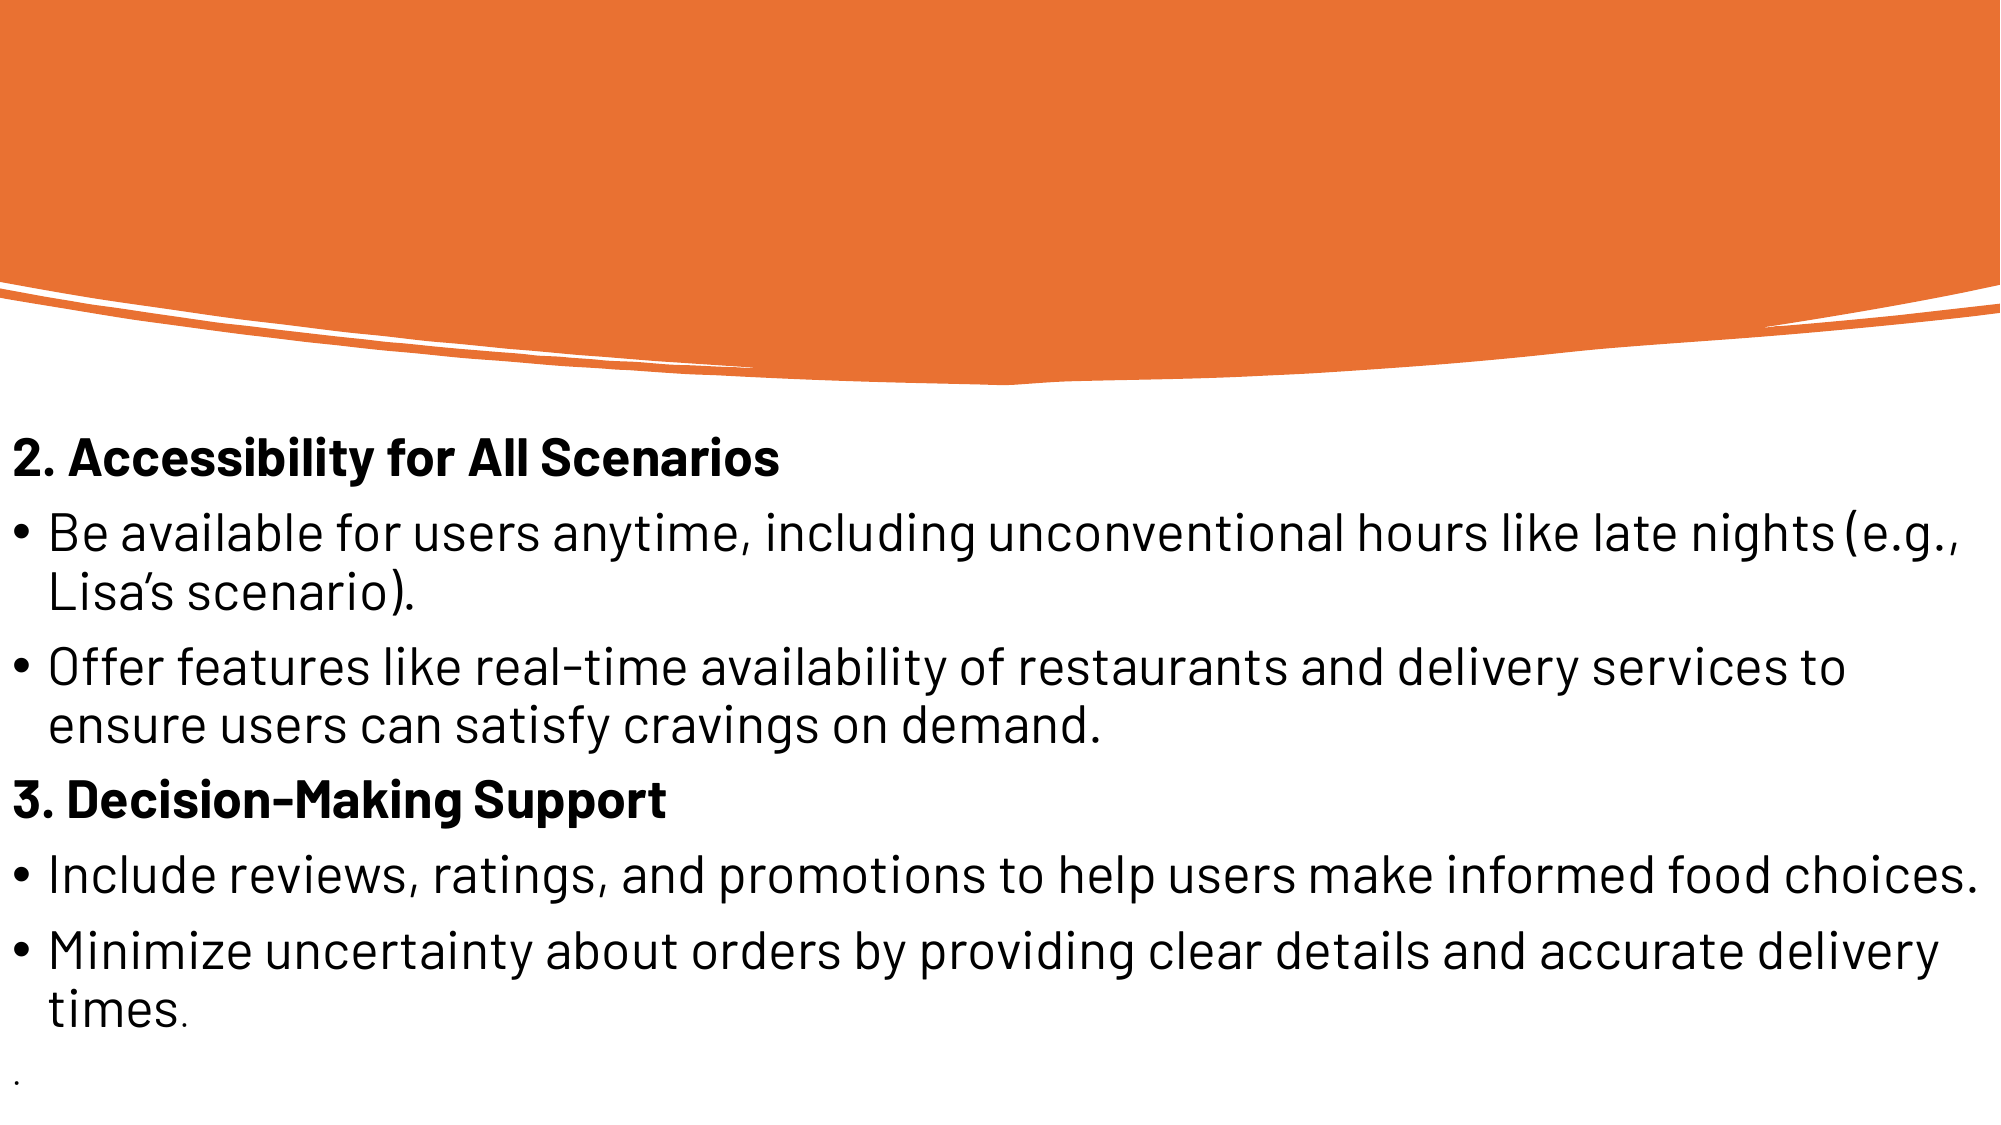

#
2. Accessibility for All Scenarios
Be available for users anytime, including unconventional hours like late nights (e.g., Lisa’s scenario).
Offer features like real-time availability of restaurants and delivery services to ensure users can satisfy cravings on demand.
3. Decision-Making Support
Include reviews, ratings, and promotions to help users make informed food choices.
Minimize uncertainty about orders by providing clear details and accurate delivery times.
.